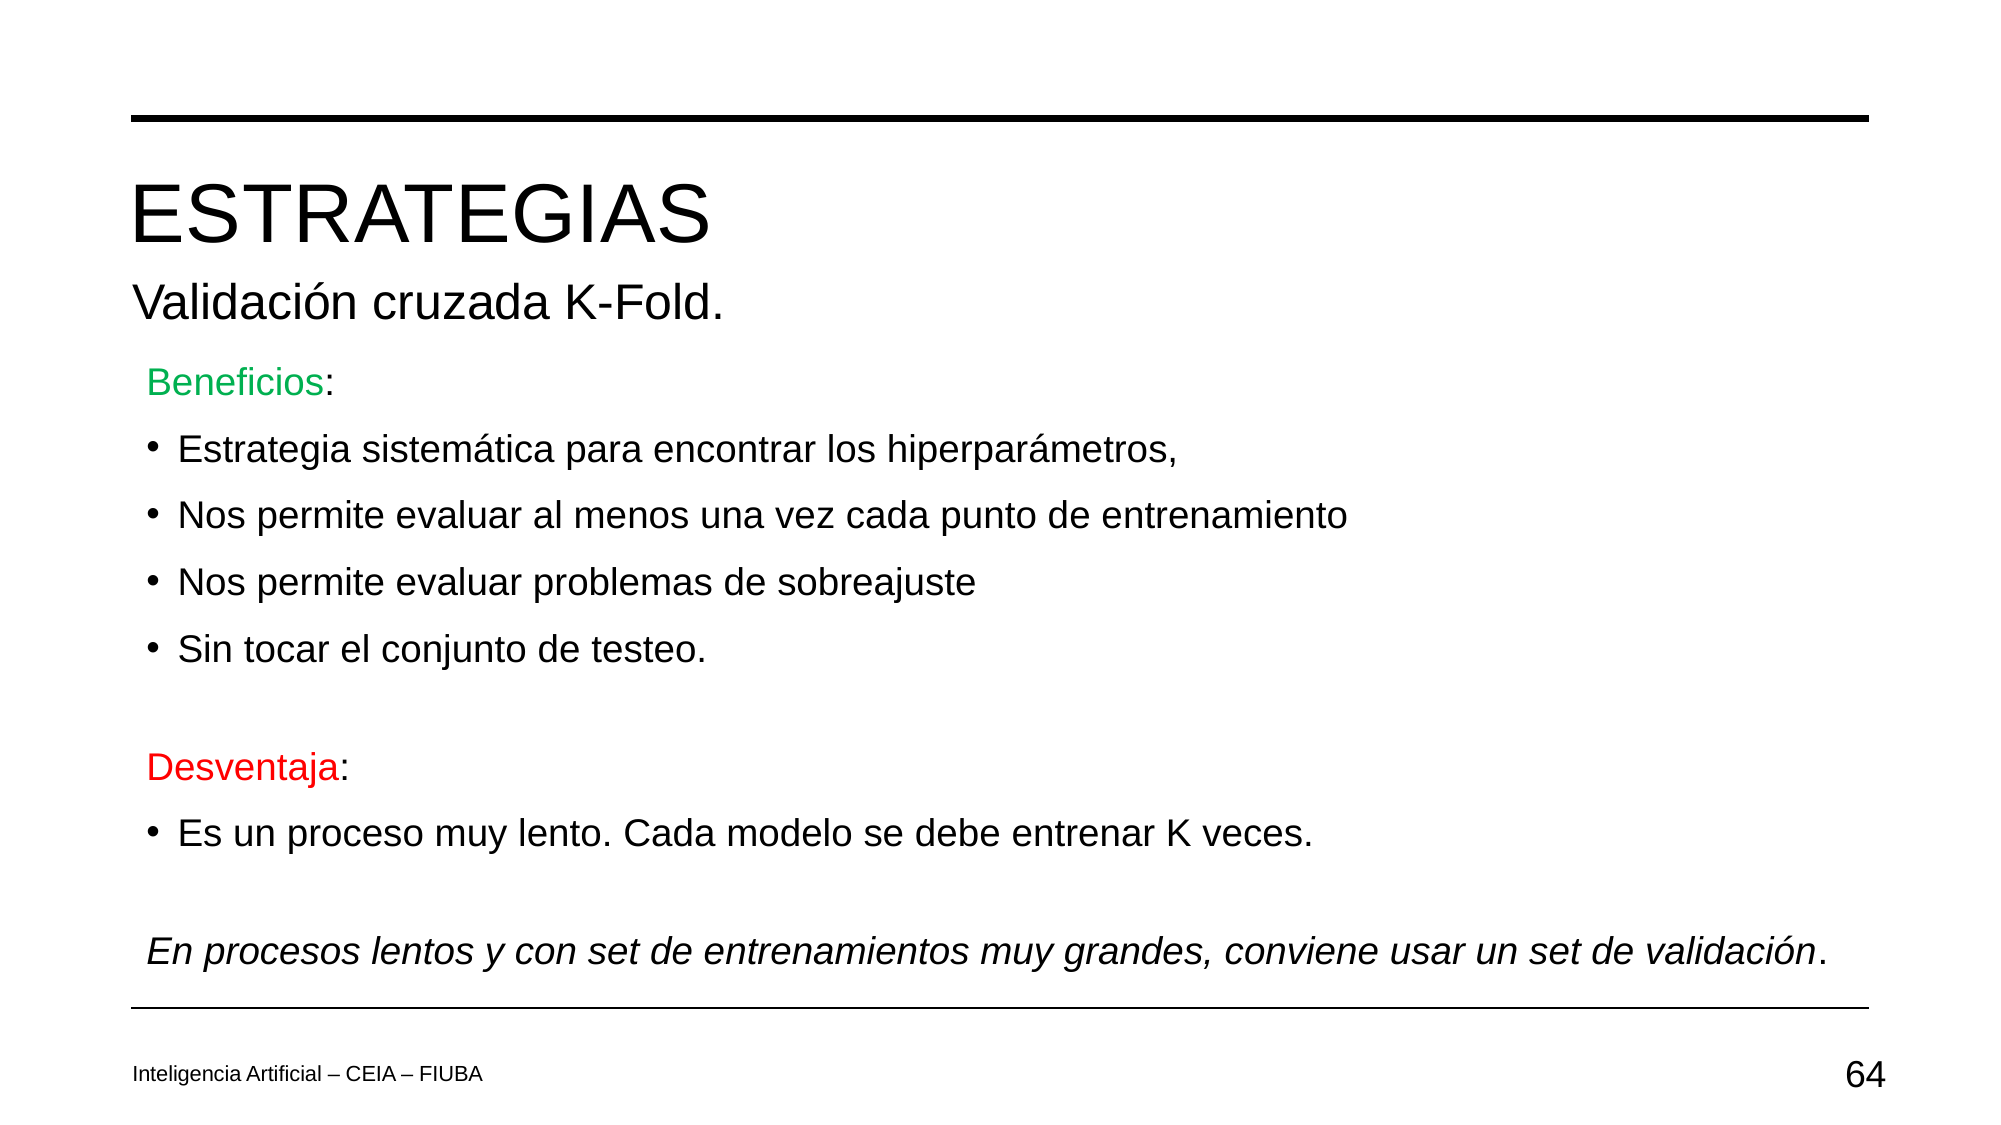

# Estrategias
Validación cruzada K-Fold.
Beneficios:
Estrategia sistemática para encontrar los hiperparámetros,
Nos permite evaluar al menos una vez cada punto de entrenamiento
Nos permite evaluar problemas de sobreajuste
Sin tocar el conjunto de testeo.
Desventaja:
Es un proceso muy lento. Cada modelo se debe entrenar K veces.
En procesos lentos y con set de entrenamientos muy grandes, conviene usar un set de validación.

Inteligencia Artificial – CEIA – FIUBA
64
Image by vectorjuice